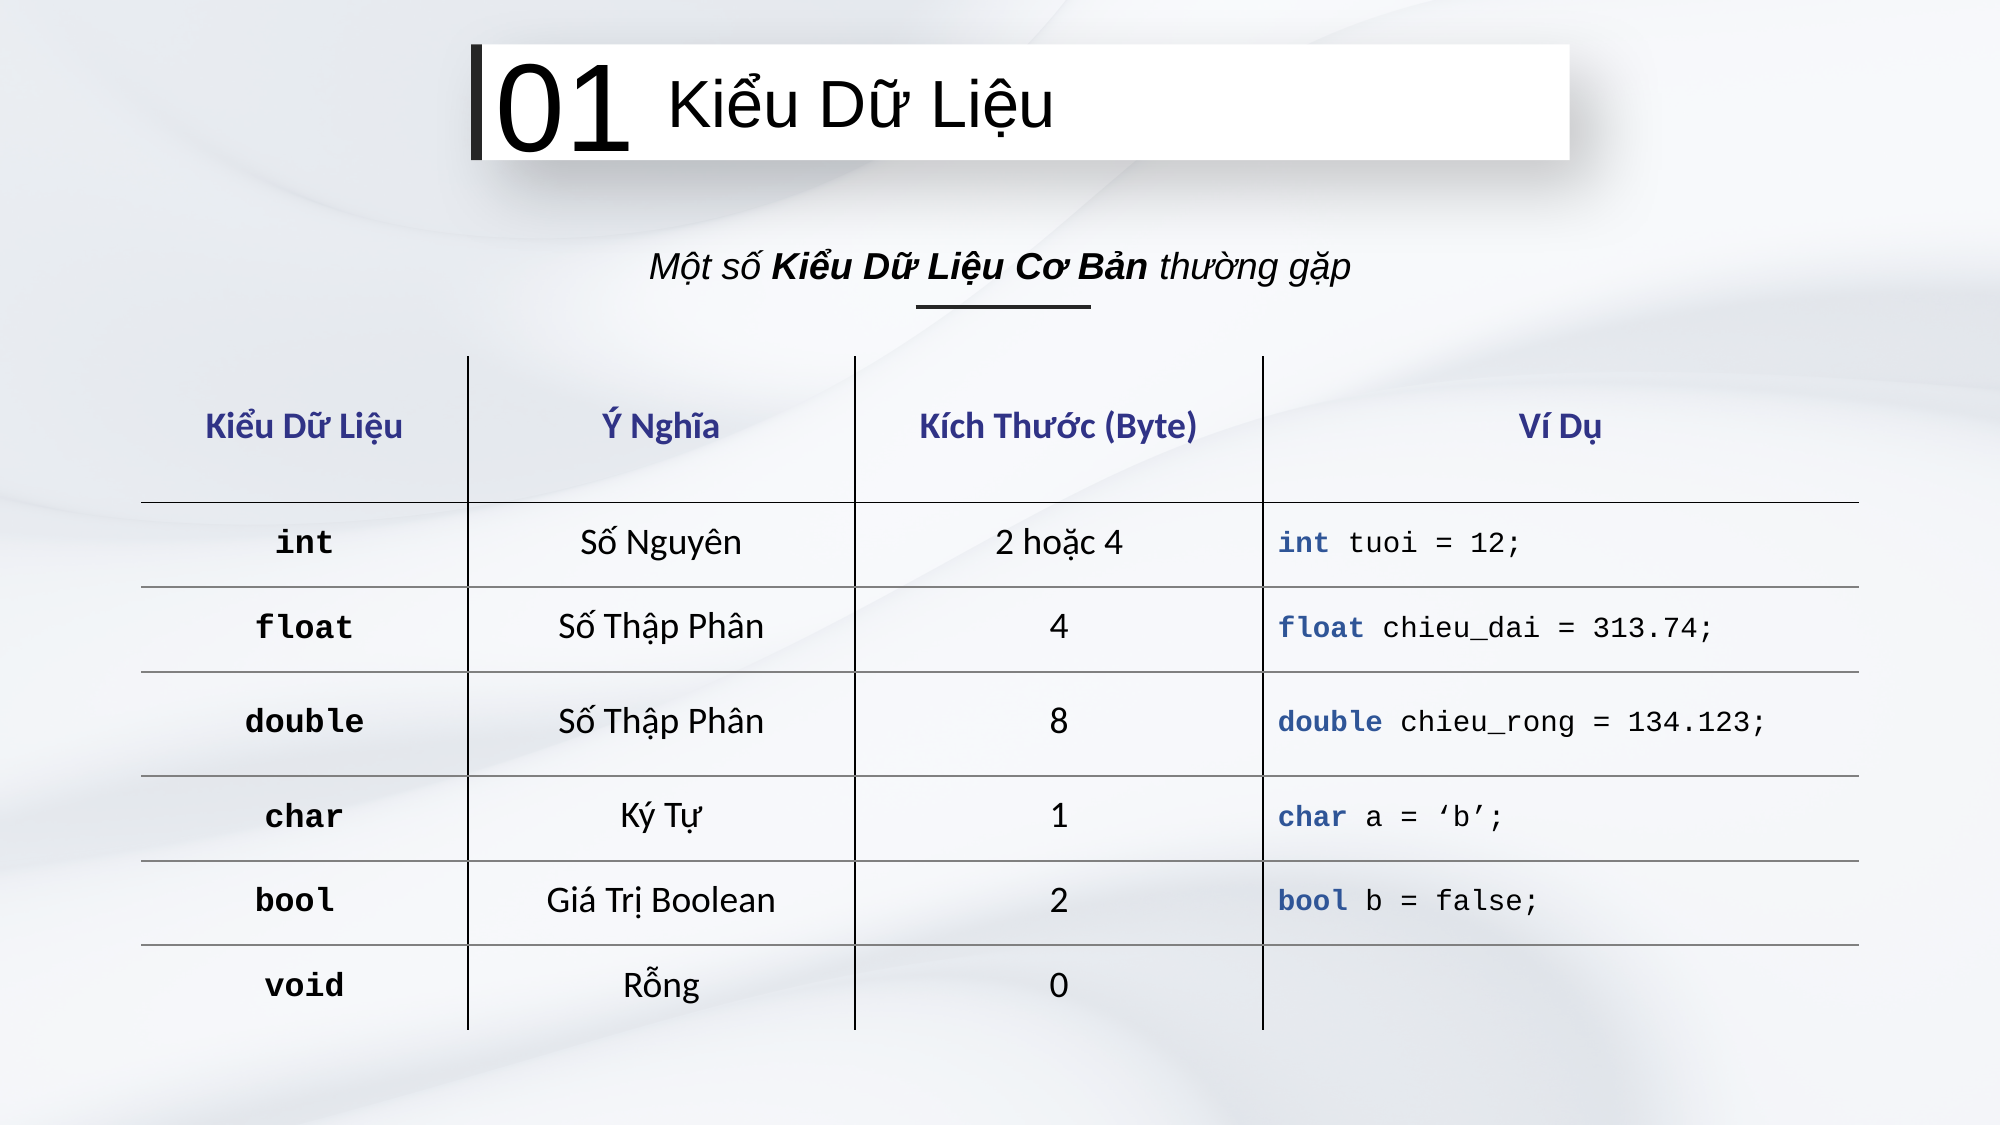

01

Kiểu Dữ Liệu
Một số Kiểu Dữ Liệu Cơ Bản thường gặp
| Kiểu Dữ Liệu | Ý Nghĩa | Kích Thước (Byte) | Ví Dụ |
| --- | --- | --- | --- |
| int | Số Nguyên | 2 hoặc 4 | int tuoi = 12; |
| float | Số Thập Phân | 4 | float chieu\_dai = 313.74; |
| double | Số Thập Phân | 8 | double chieu\_rong = 134.123; |
| char | Ký Tự | 1 | char a = ‘b’; |
| bool | Giá Trị Boolean | 2 | bool b = false; |
| void | Rỗng | 0 |  |